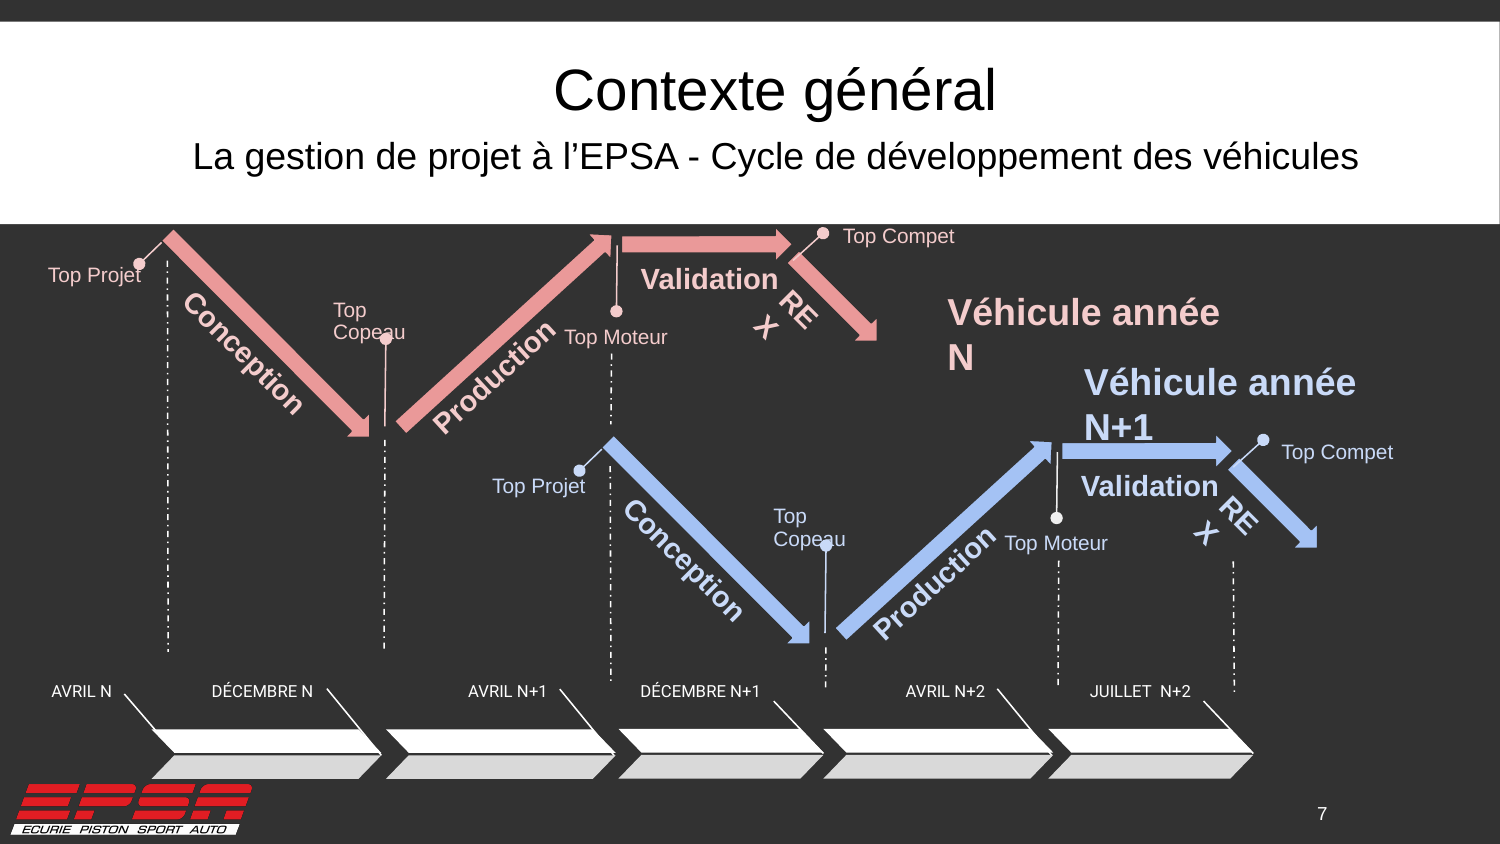

Contexte général
La gestion de projet à l’EPSA - Cycle de développement des véhicules

Top Compet

Validation
Top Projet
Véhicule année N

REX
Top Copeau
Top Moteur

Conception
Production
Véhicule année N+1
Top Compet

Validation
Top Projet

REX
Top Copeau
Top Moteur

Conception
Production
DÉCEMBRE N+1

AVRIL N+2

JUILLET  N+2

AVRIL N

AVRIL N+1

DÉCEMBRE N

7